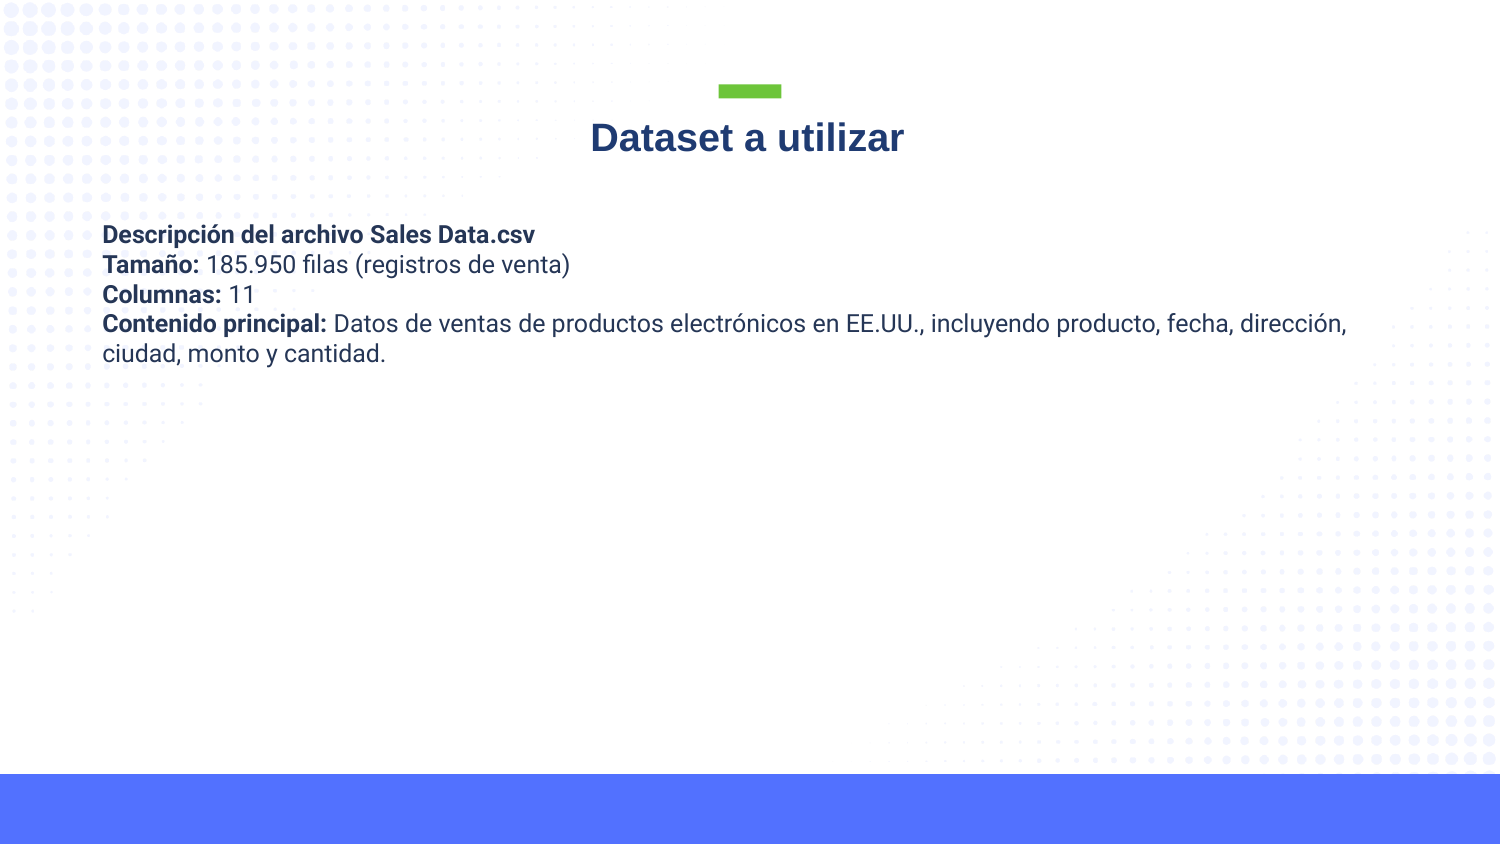

Dataset a utilizar
Descripción del archivo Sales Data.csv
Tamaño: 185.950 filas (registros de venta)
Columnas: 11
Contenido principal: Datos de ventas de productos electrónicos en EE.UU., incluyendo producto, fecha, dirección, ciudad, monto y cantidad.